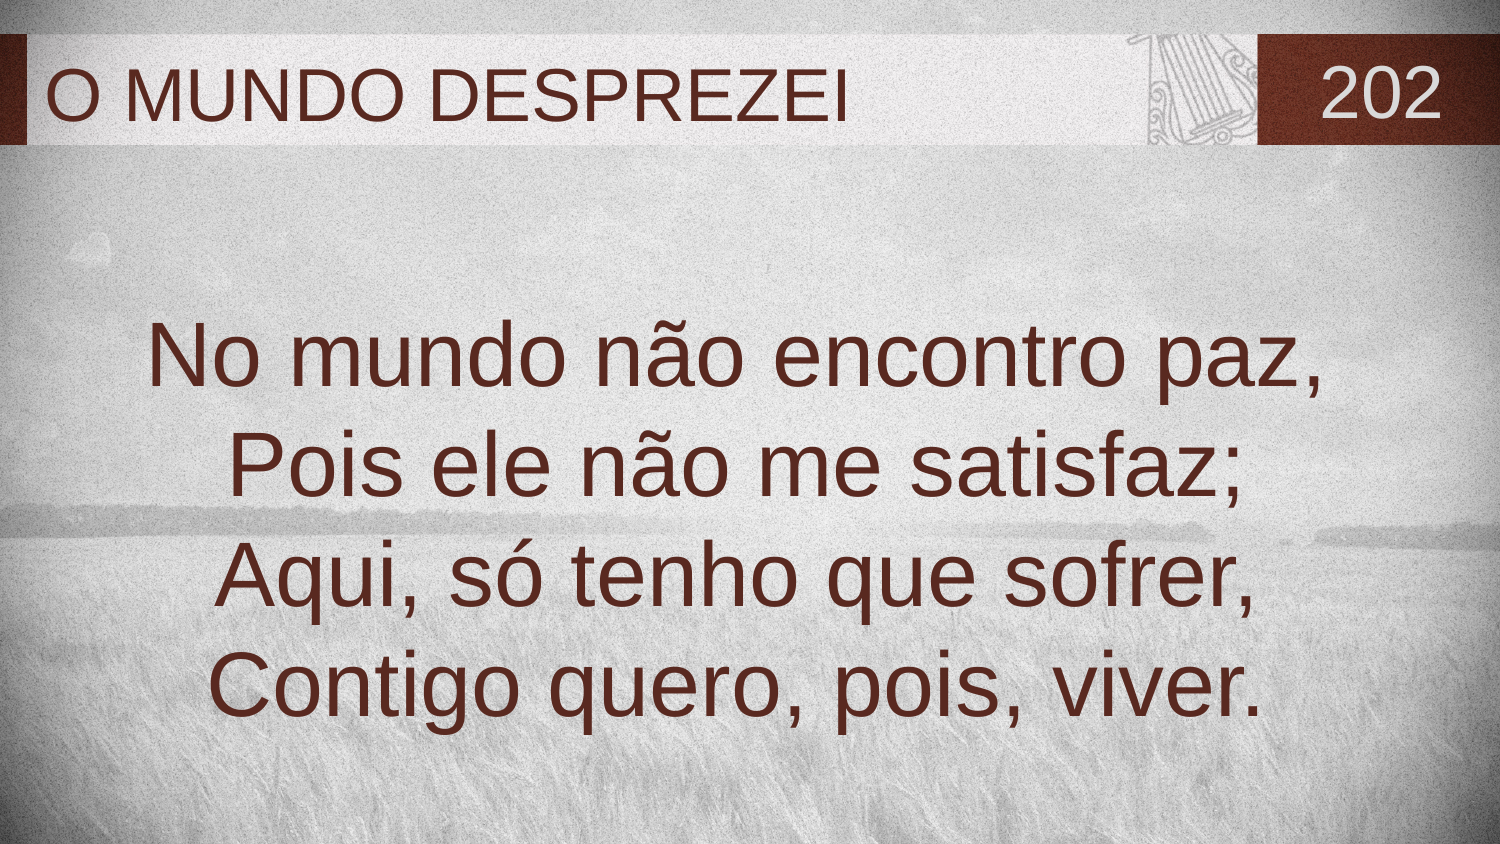

# O MUNDO DESPREZEI
202
No mundo não encontro paz,
Pois ele não me satisfaz;
Aqui, só tenho que sofrer,
Contigo quero, pois, viver.